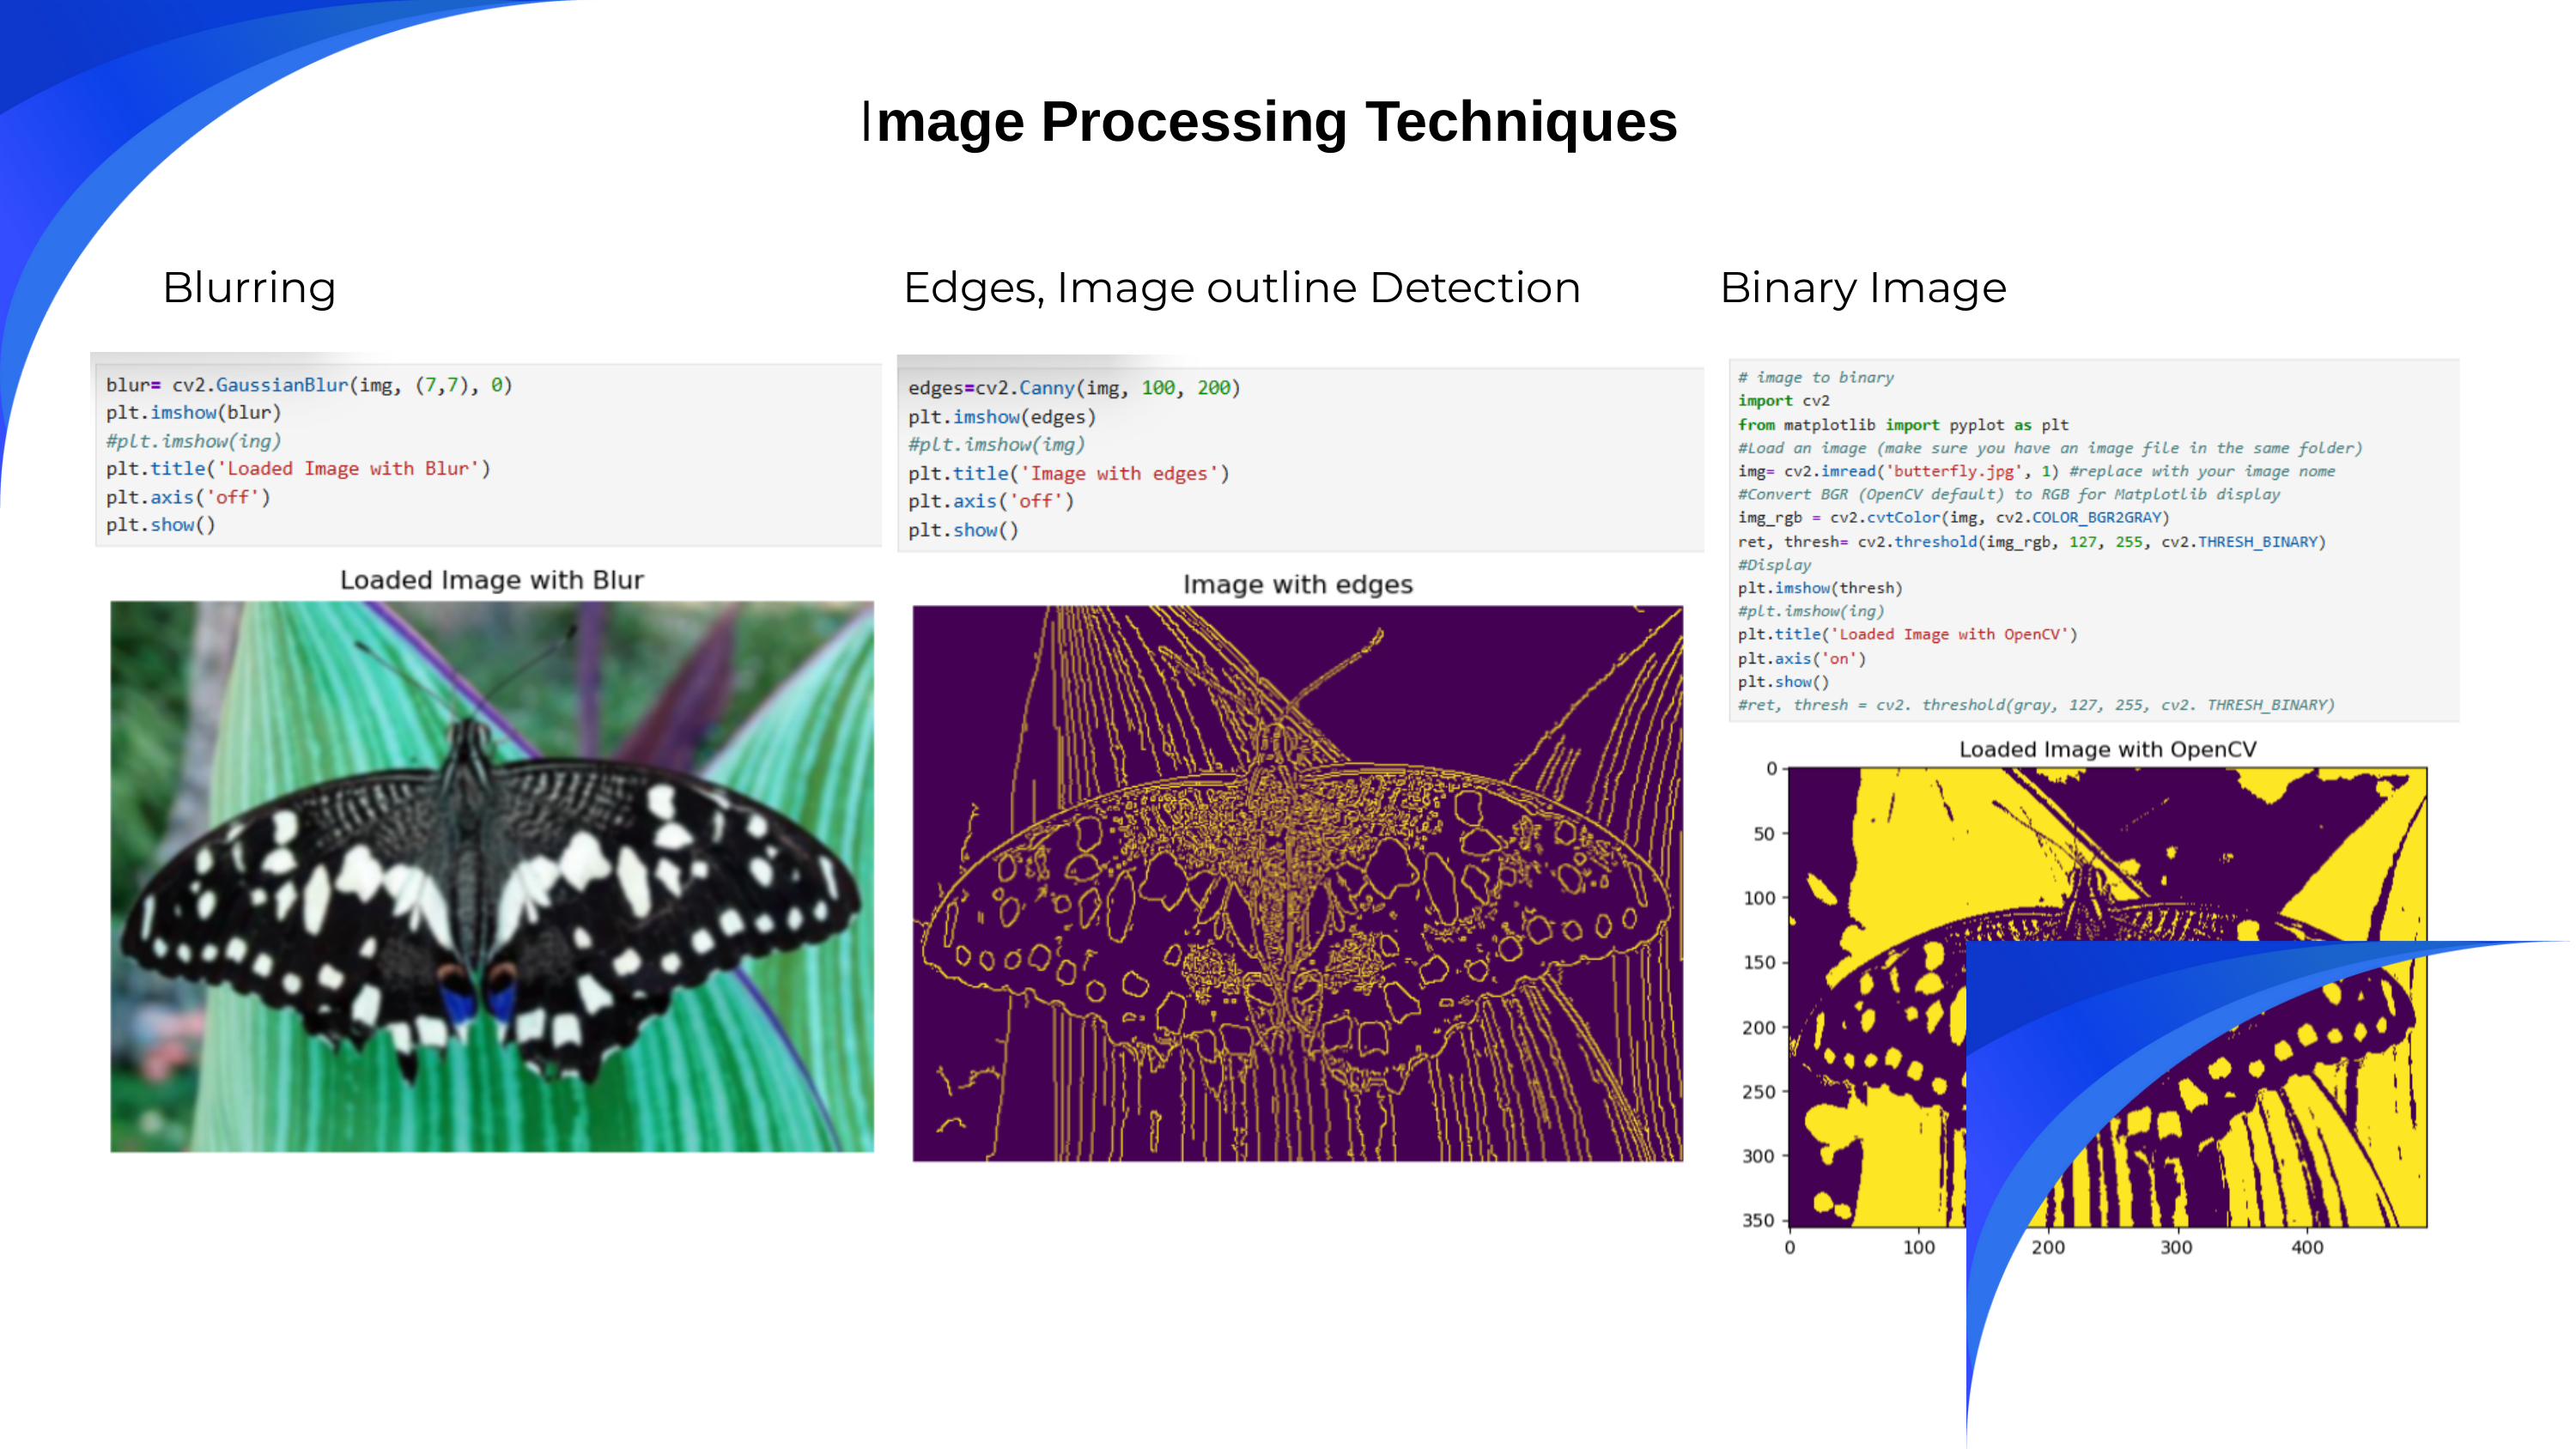

Image Processing Techniques

Blurring
Edges, Image outline Detection
Binary Image

7